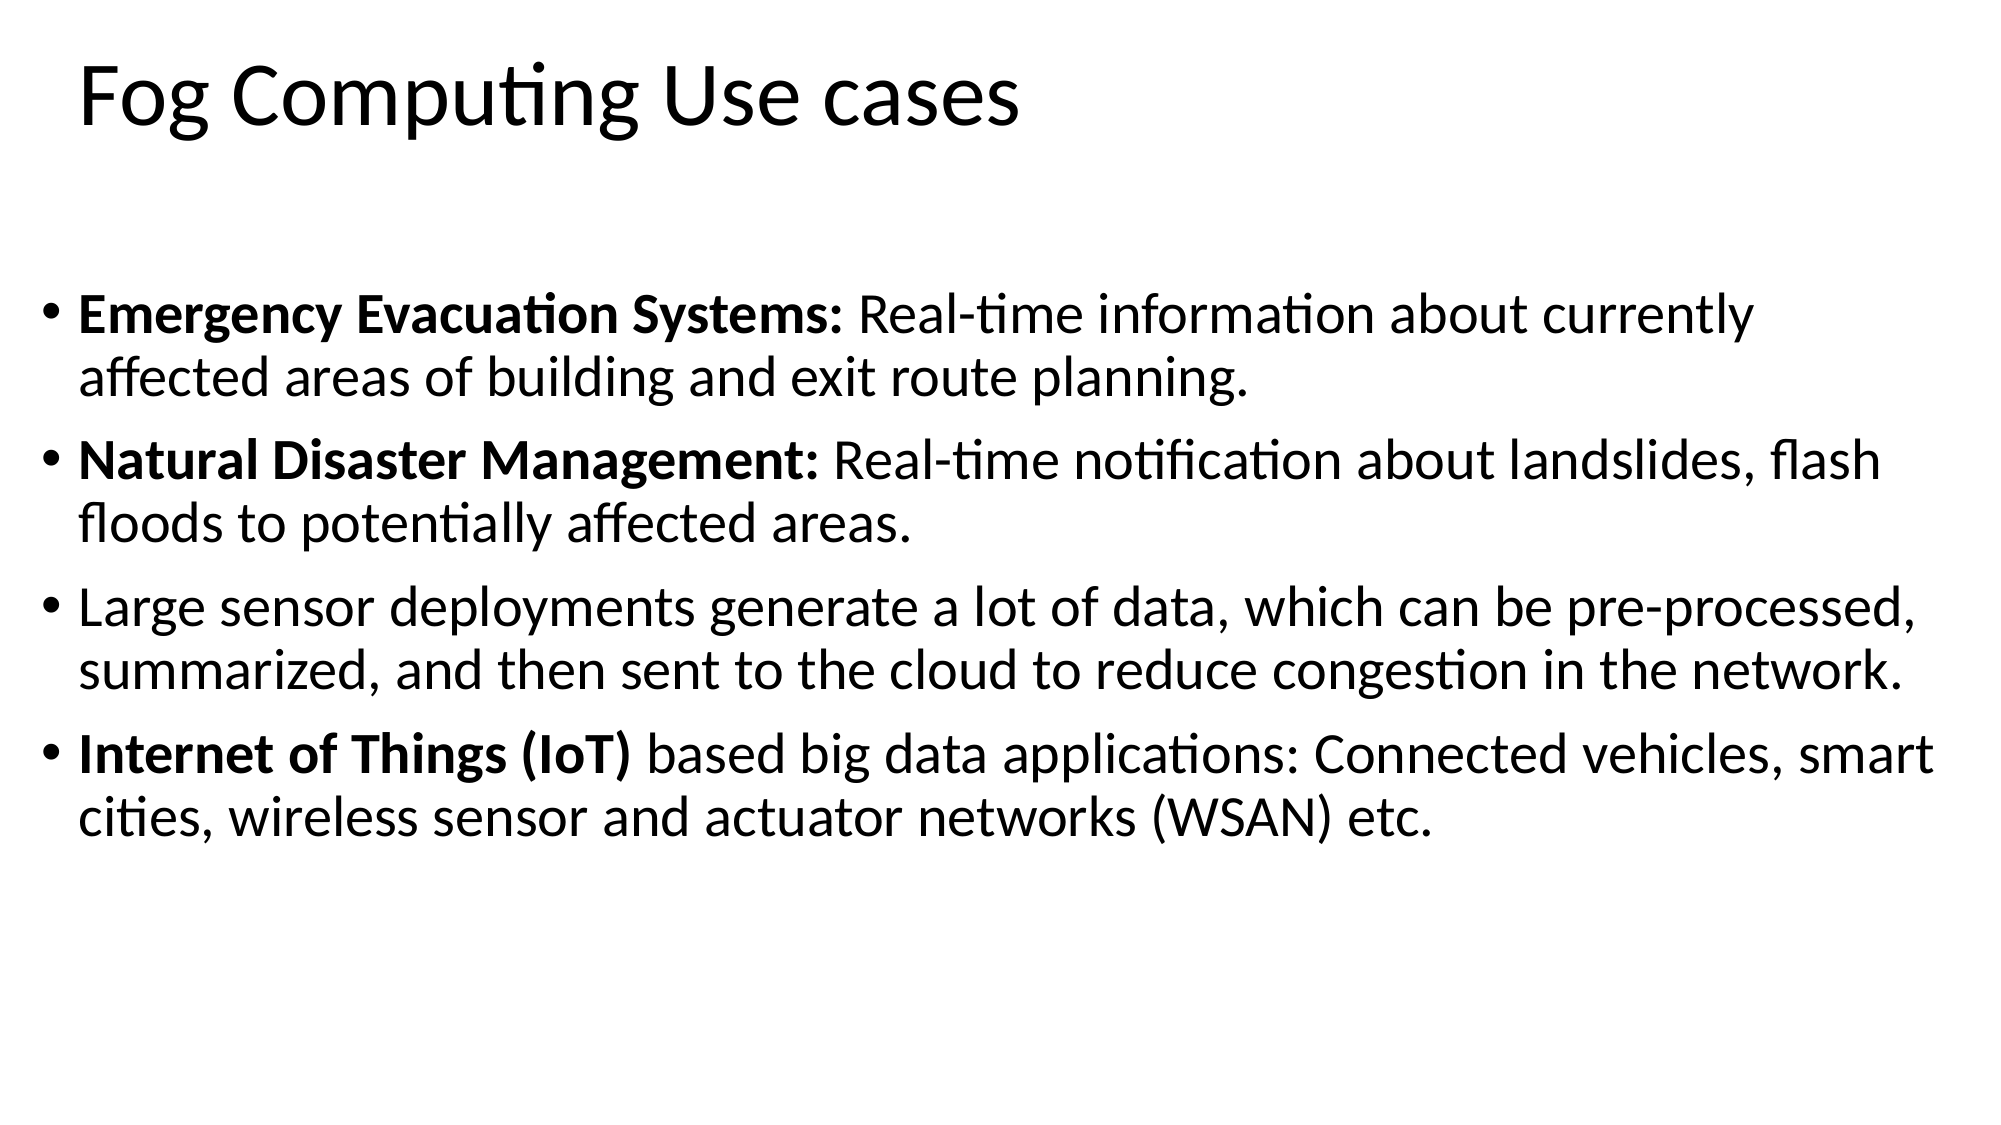

# Fog Computing Use cases
Emergency Evacuation Systems: Real-time information about currently affected areas of building and exit route planning.
Natural Disaster Management: Real-time notification about landslides, flash floods to potentially affected areas.
Large sensor deployments generate a lot of data, which can be pre-processed, summarized, and then sent to the cloud to reduce congestion in the network.
Internet of Things (IoT) based big data applications: Connected vehicles, smart cities, wireless sensor and actuator networks (WSAN) etc.